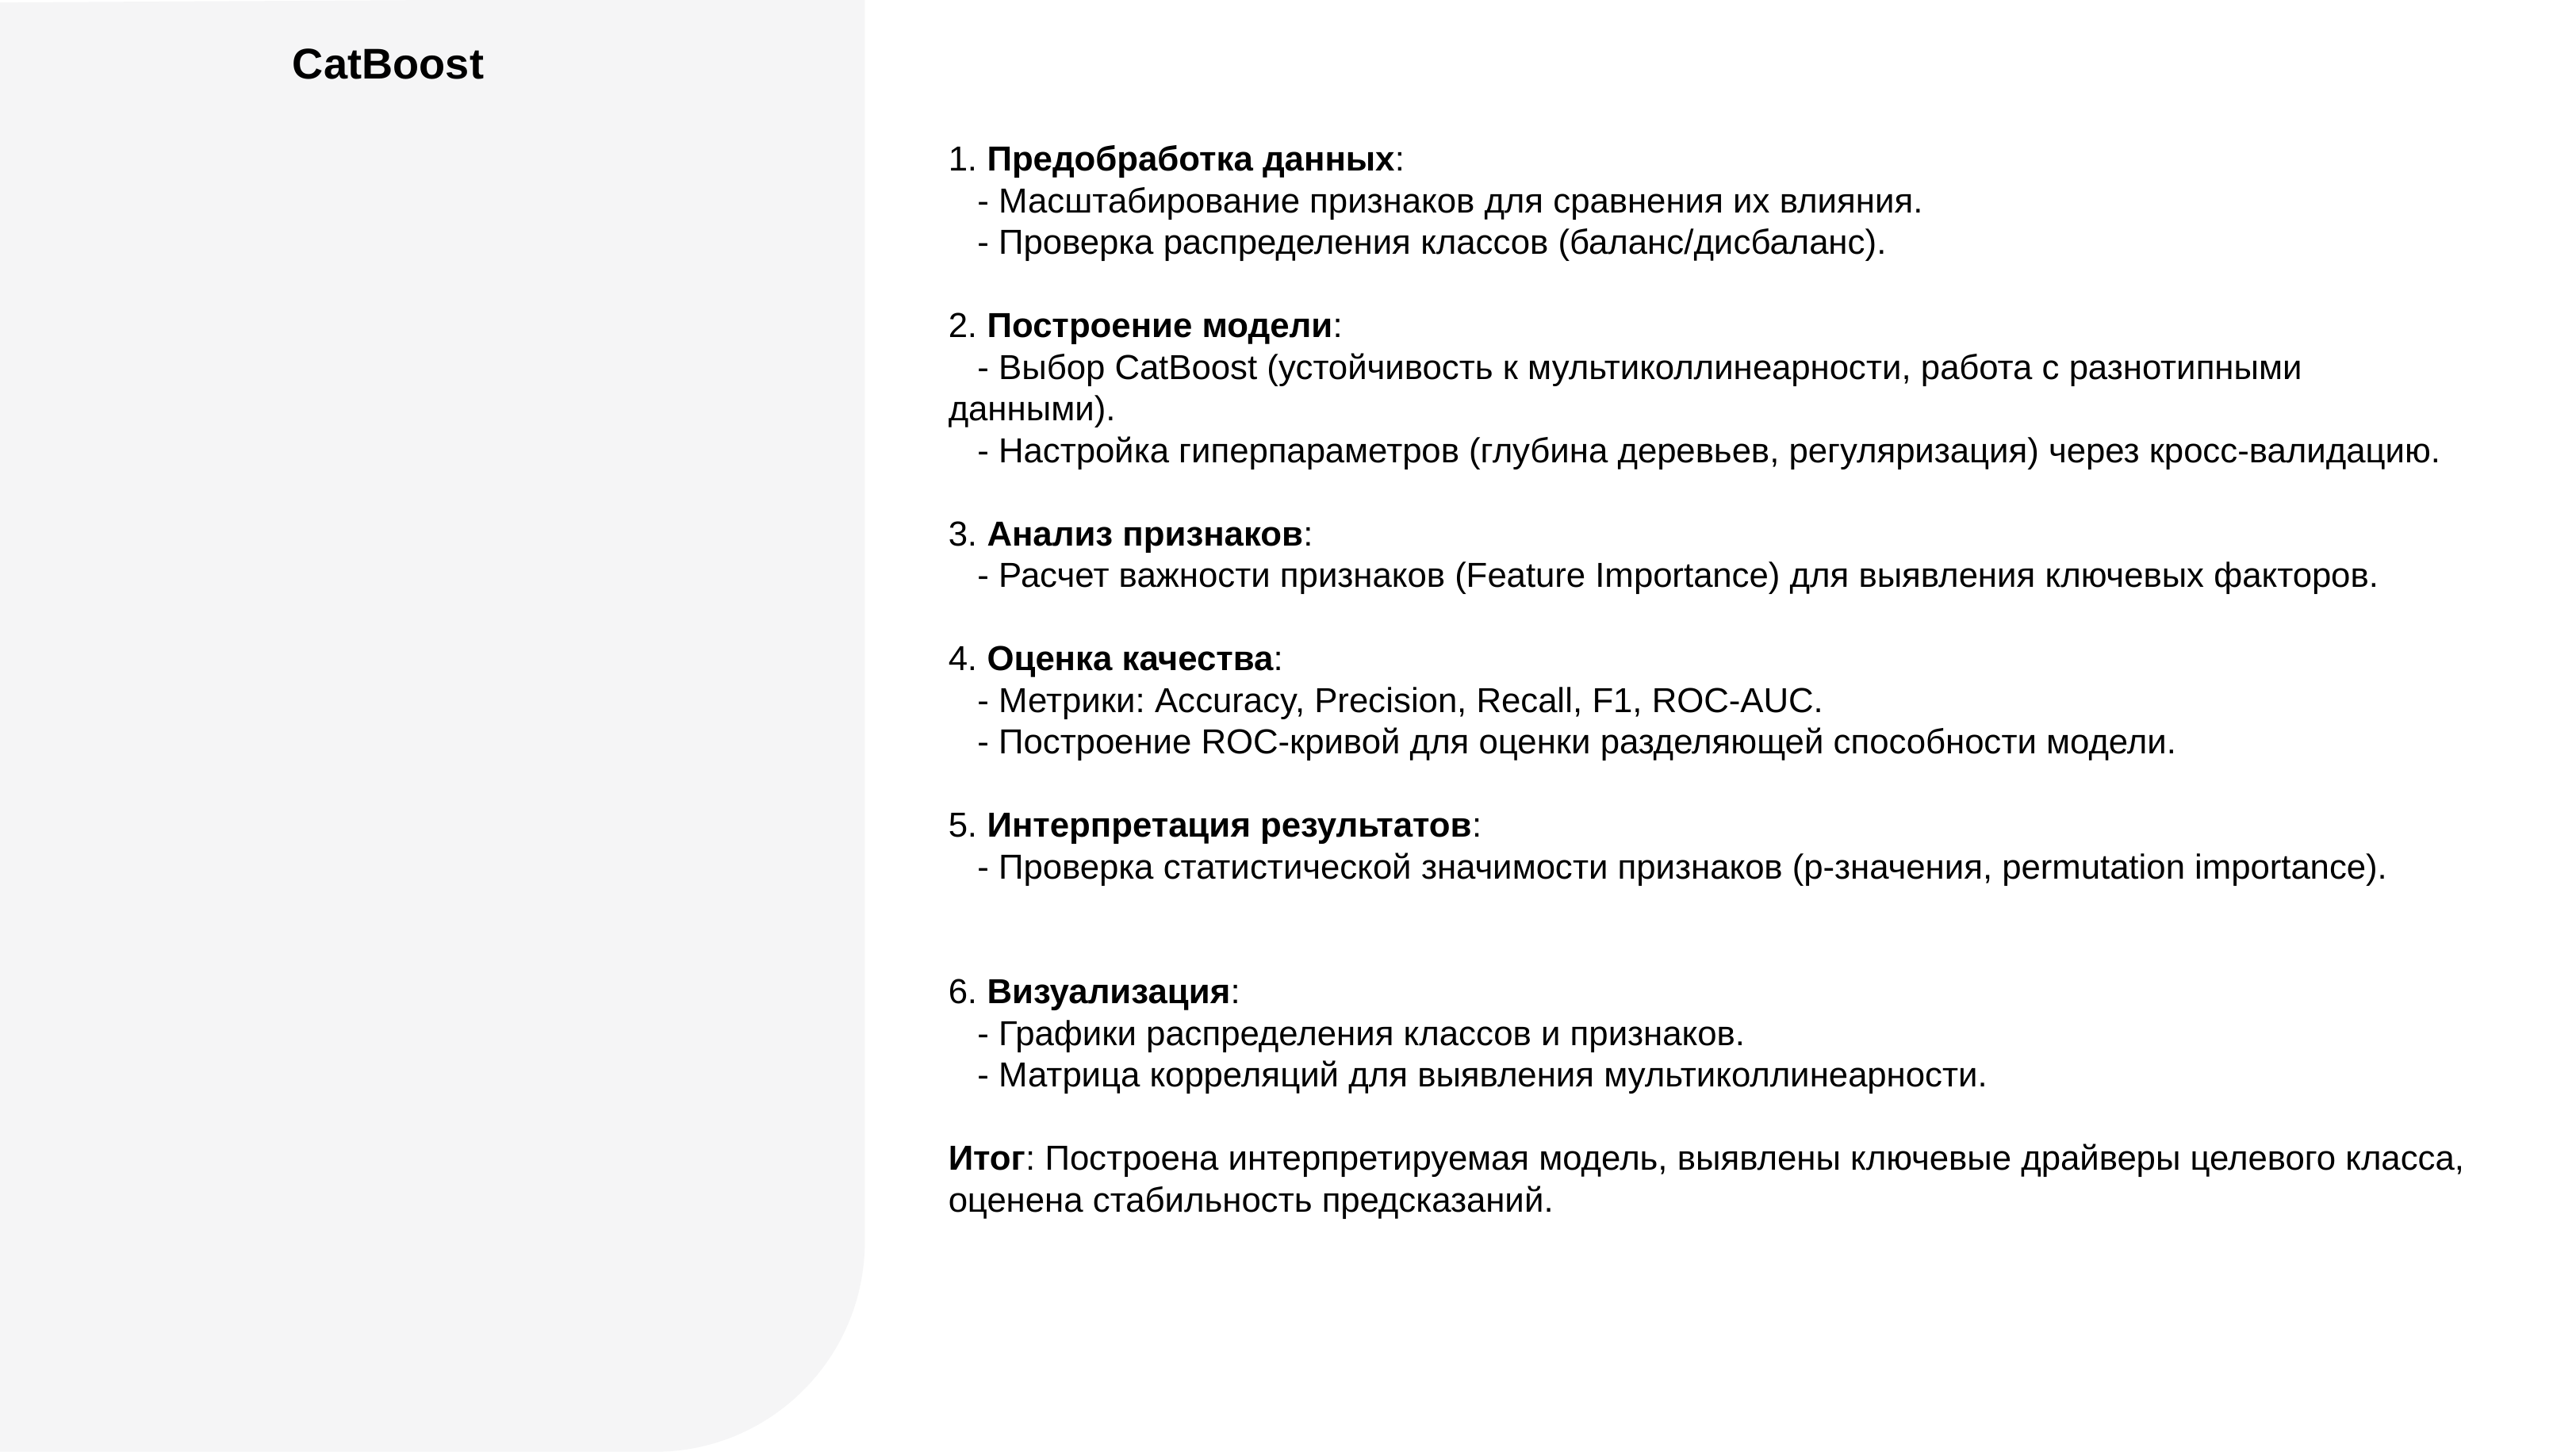

CatBoost
1. Предобработка данных:
   - Масштабирование признаков для сравнения их влияния.
   - Проверка распределения классов (баланс/дисбаланс).

2. Построение модели:
   - Выбор CatBoost (устойчивость к мультиколлинеарности, работа с разнотипными данными).
   - Настройка гиперпараметров (глубина деревьев, регуляризация) через кросс-валидацию.

3. Анализ признаков:
   - Расчет важности признаков (Feature Importance) для выявления ключевых факторов.

4. Оценка качества:
   - Метрики: Accuracy, Precision, Recall, F1, ROC-AUC.
   - Построение ROC-кривой для оценки разделяющей способности модели.

5. Интерпретация результатов:
   - Проверка статистической значимости признаков (p-значения, permutation importance).

6. Визуализация:
   - Графики распределения классов и признаков.
   - Матрица корреляций для выявления мультиколлинеарности.

Итог: Построена интерпретируемая модель, выявлены ключевые драйверы целевого класса, оценена стабильность предсказаний.